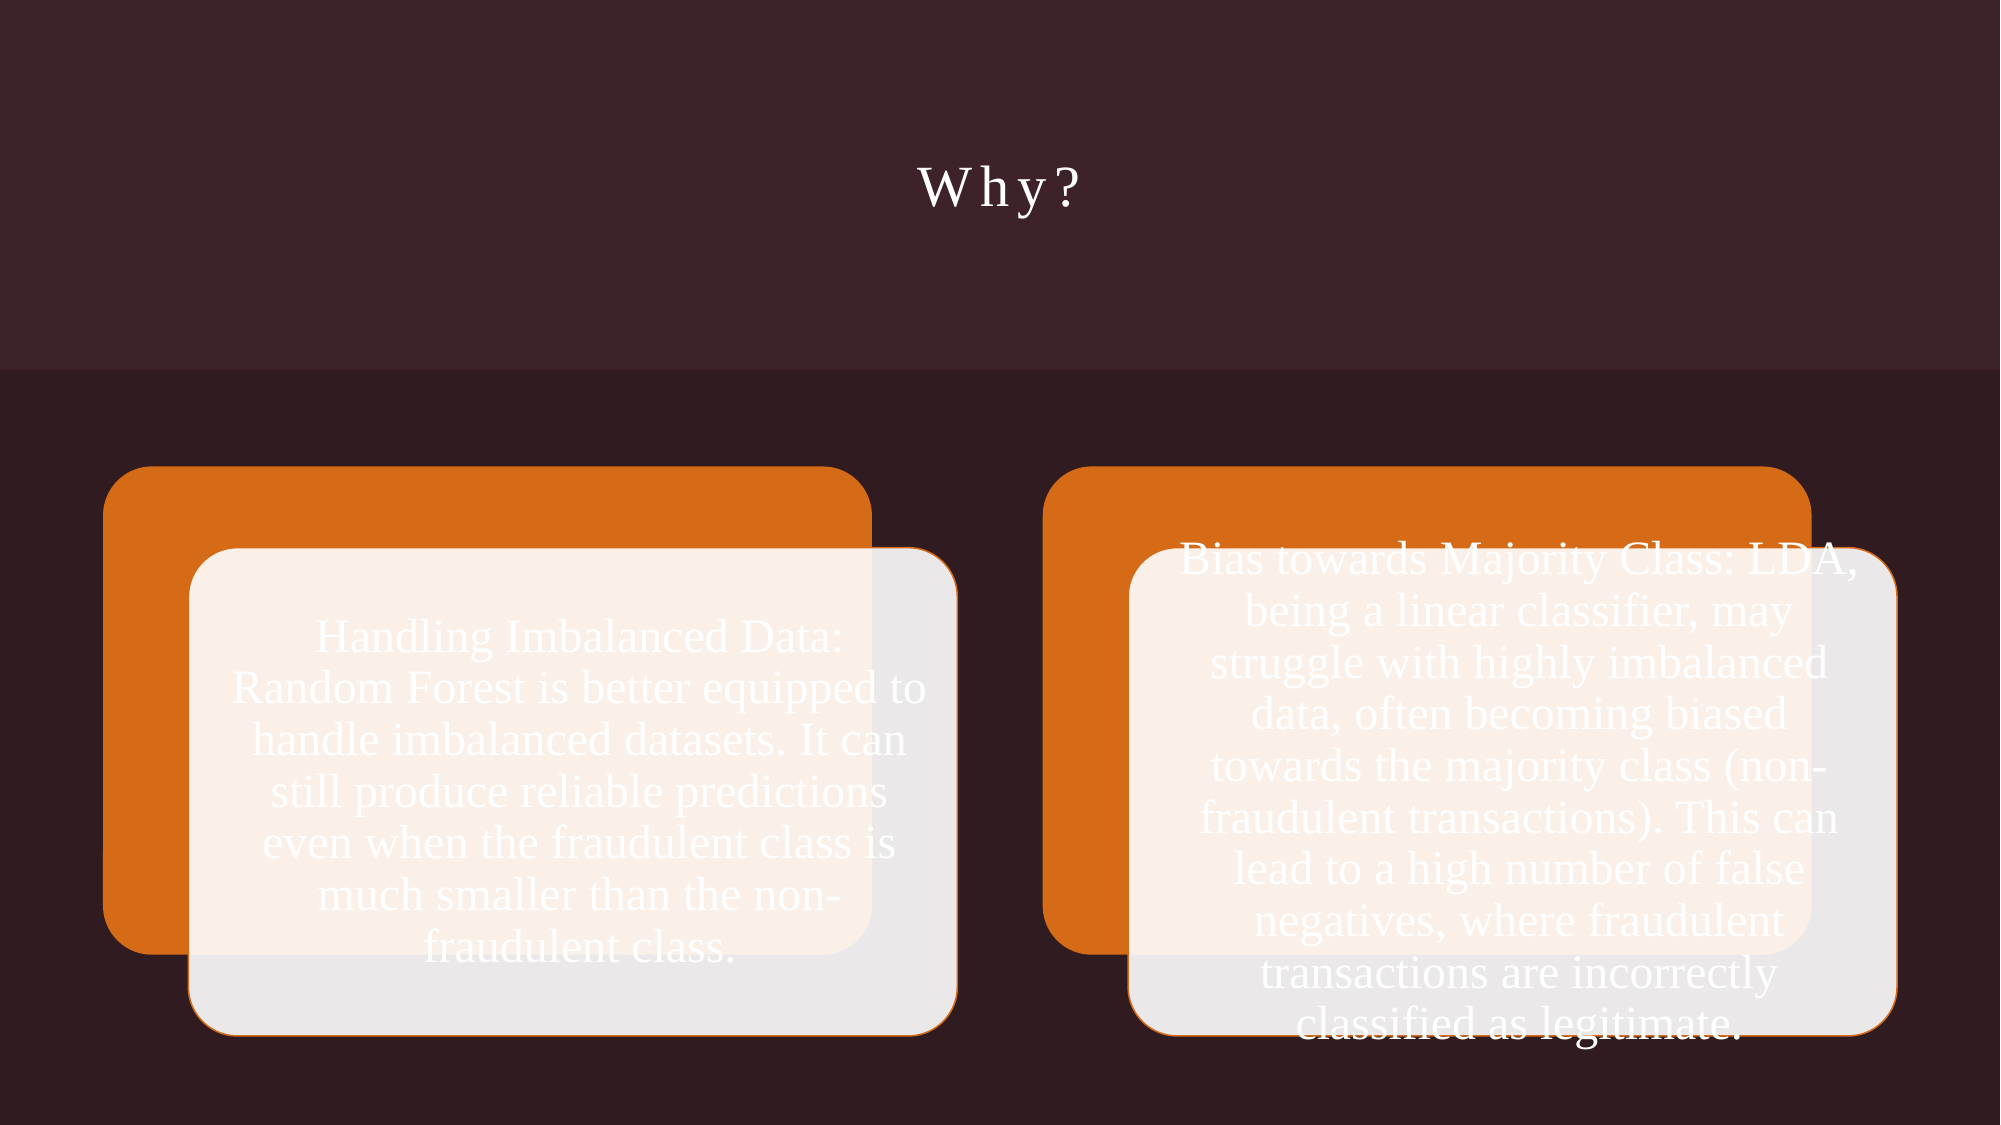

# Why?

Handling Imbalanced Data: Random Forest is better equipped to handle imbalanced datasets. It can still produce reliable predictions even when the fraudulent class is much smaller than the non-fraudulent class.
Bias towards Majority Class: LDA, being a linear classifier, may struggle with highly imbalanced data, often becoming biased towards the majority class (non-fraudulent transactions). This can lead to a high number of false negatives, where fraudulent transactions are incorrectly classified as legitimate.